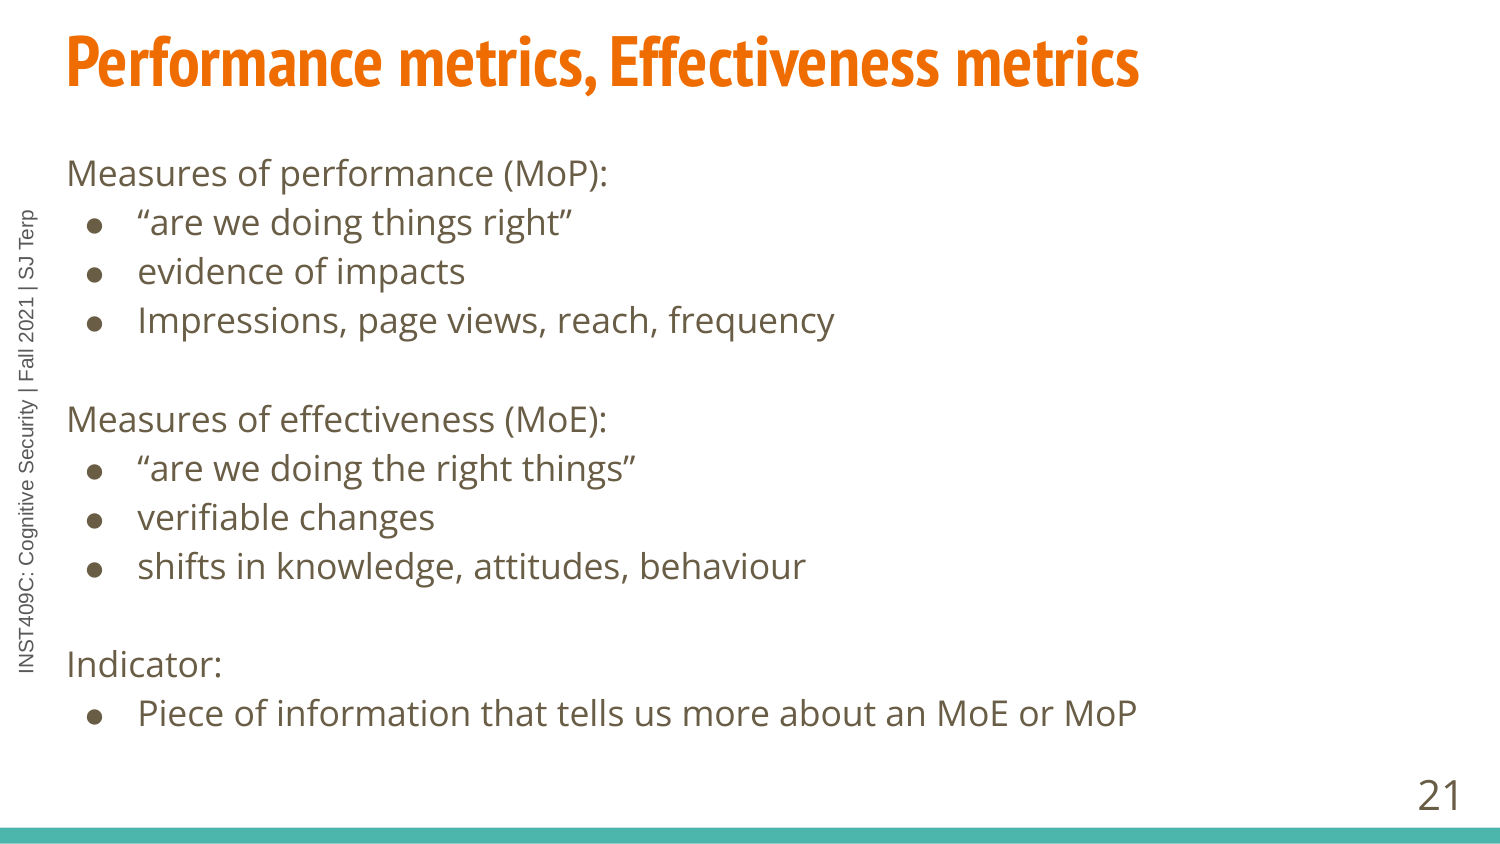

# Performance metrics, Effectiveness metrics
Measures of performance (MoP):
“are we doing things right”
evidence of impacts
Impressions, page views, reach, frequency

Measures of effectiveness (MoE):
“are we doing the right things”
verifiable changes
shifts in knowledge, attitudes, behaviour

Indicator:
Piece of information that tells us more about an MoE or MoP
21